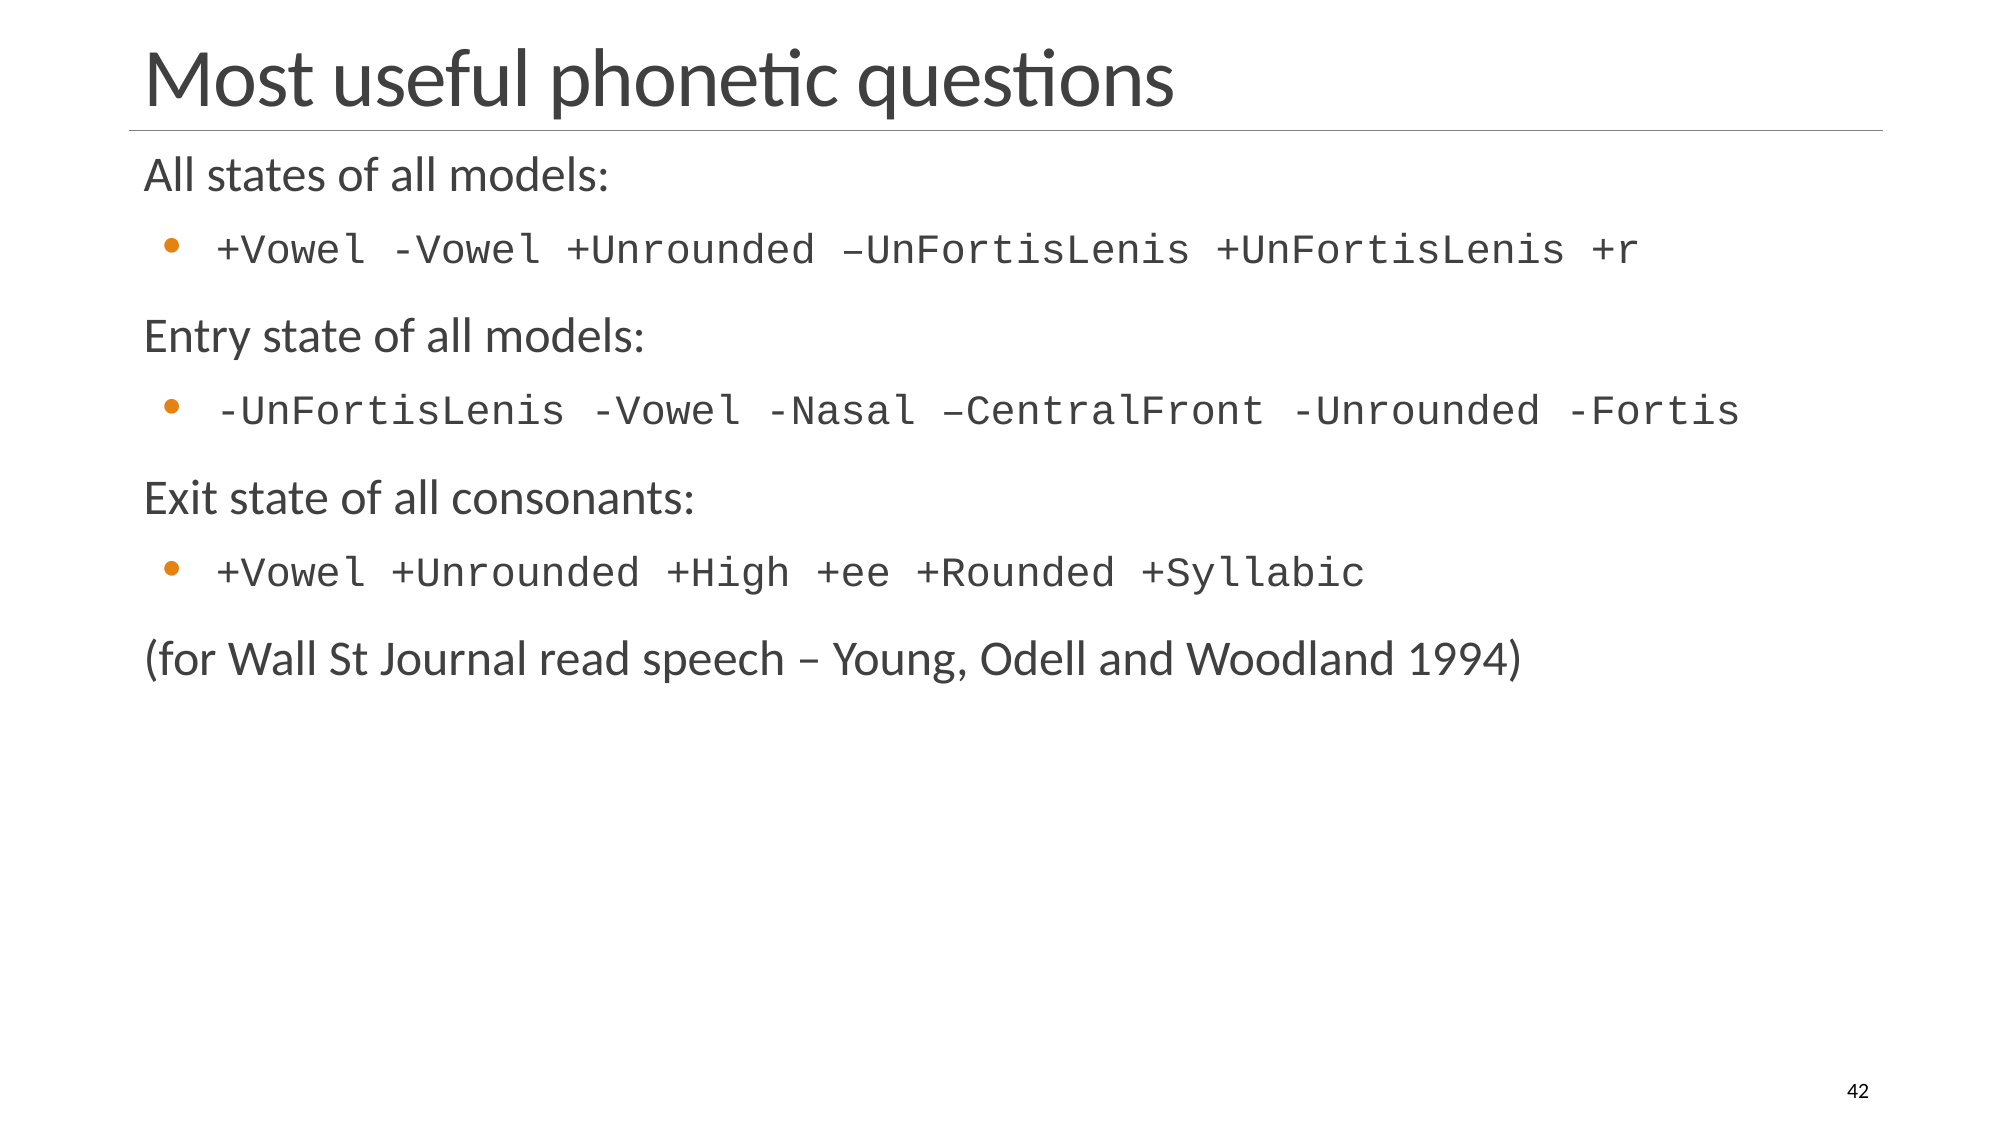

# Most useful phonetic questions
All states of all models:
+Vowel -Vowel +Unrounded –UnFortisLenis +UnFortisLenis +r
Entry state of all models:
-UnFortisLenis -Vowel -Nasal –CentralFront -Unrounded -Fortis
Exit state of all consonants:
+Vowel +Unrounded +High +ee +Rounded +Syllabic
(for Wall St Journal read speech – Young, Odell and Woodland 1994)
42